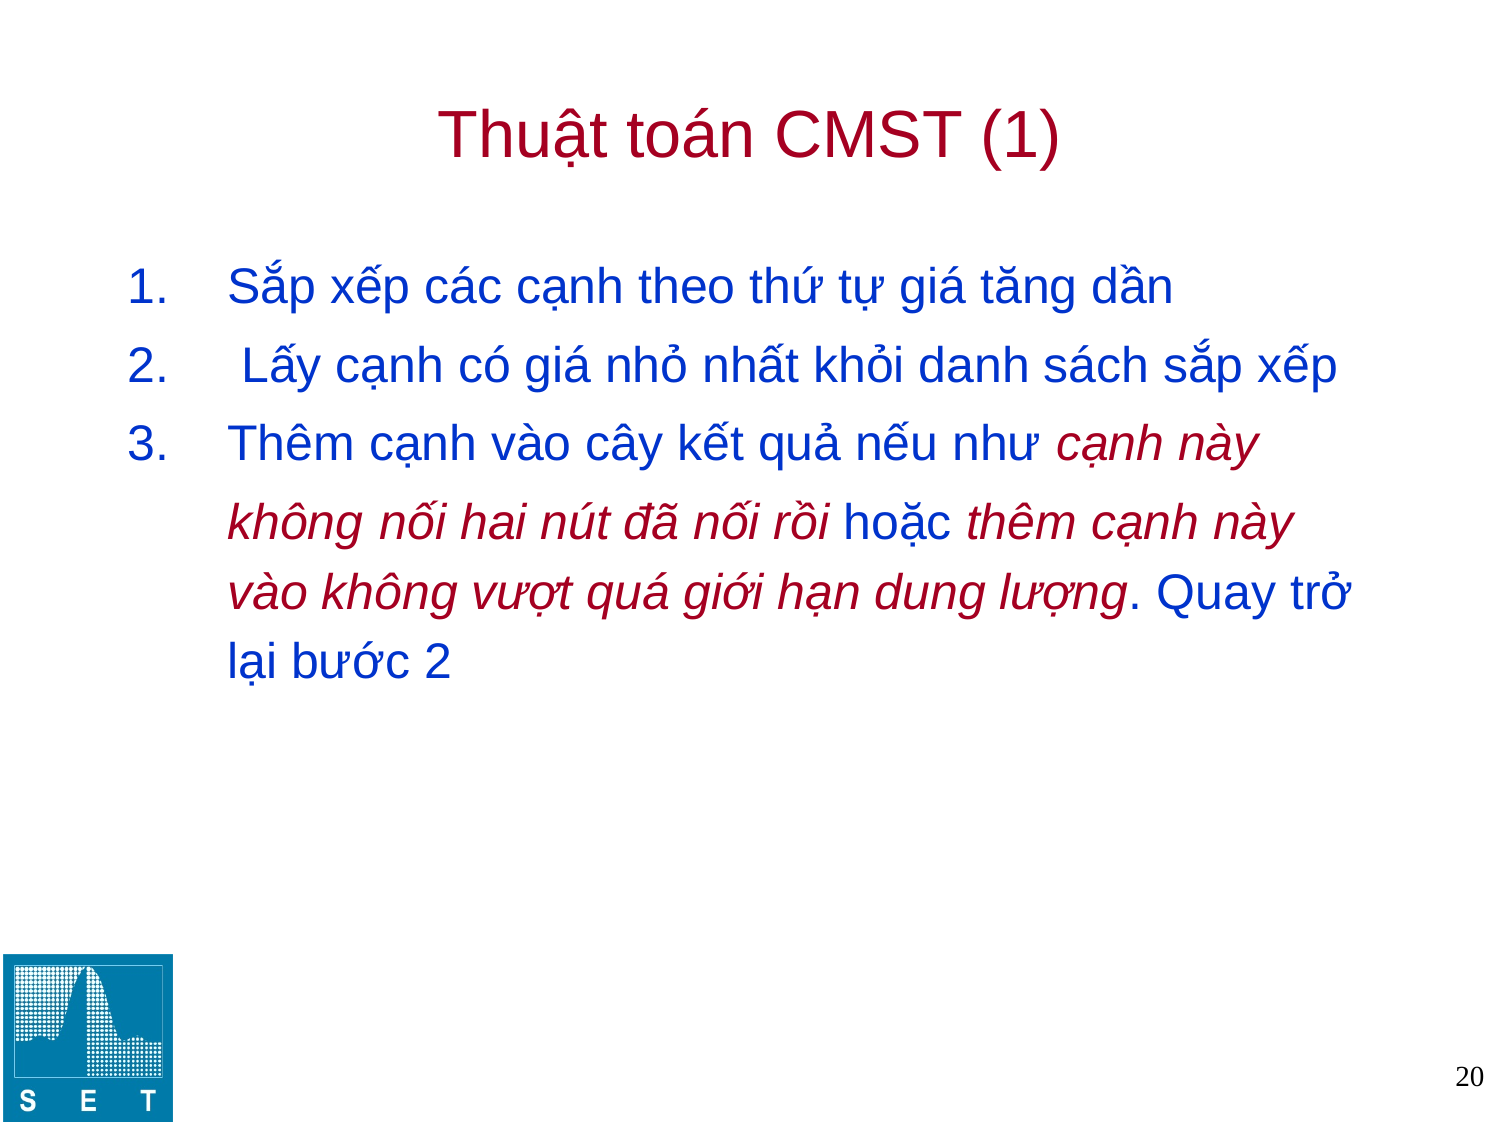

# Thuật toán CMST (1)
Sắp xếp các cạnh theo thứ tự giá tăng dần
 Lấy cạnh có giá nhỏ nhất khỏi danh sách sắp xếp
Thêm cạnh vào cây kết quả nếu như cạnh này không nối hai nút đã nối rồi hoặc thêm cạnh này vào không vượt quá giới hạn dung lượng. Quay trở lại bước 2
20